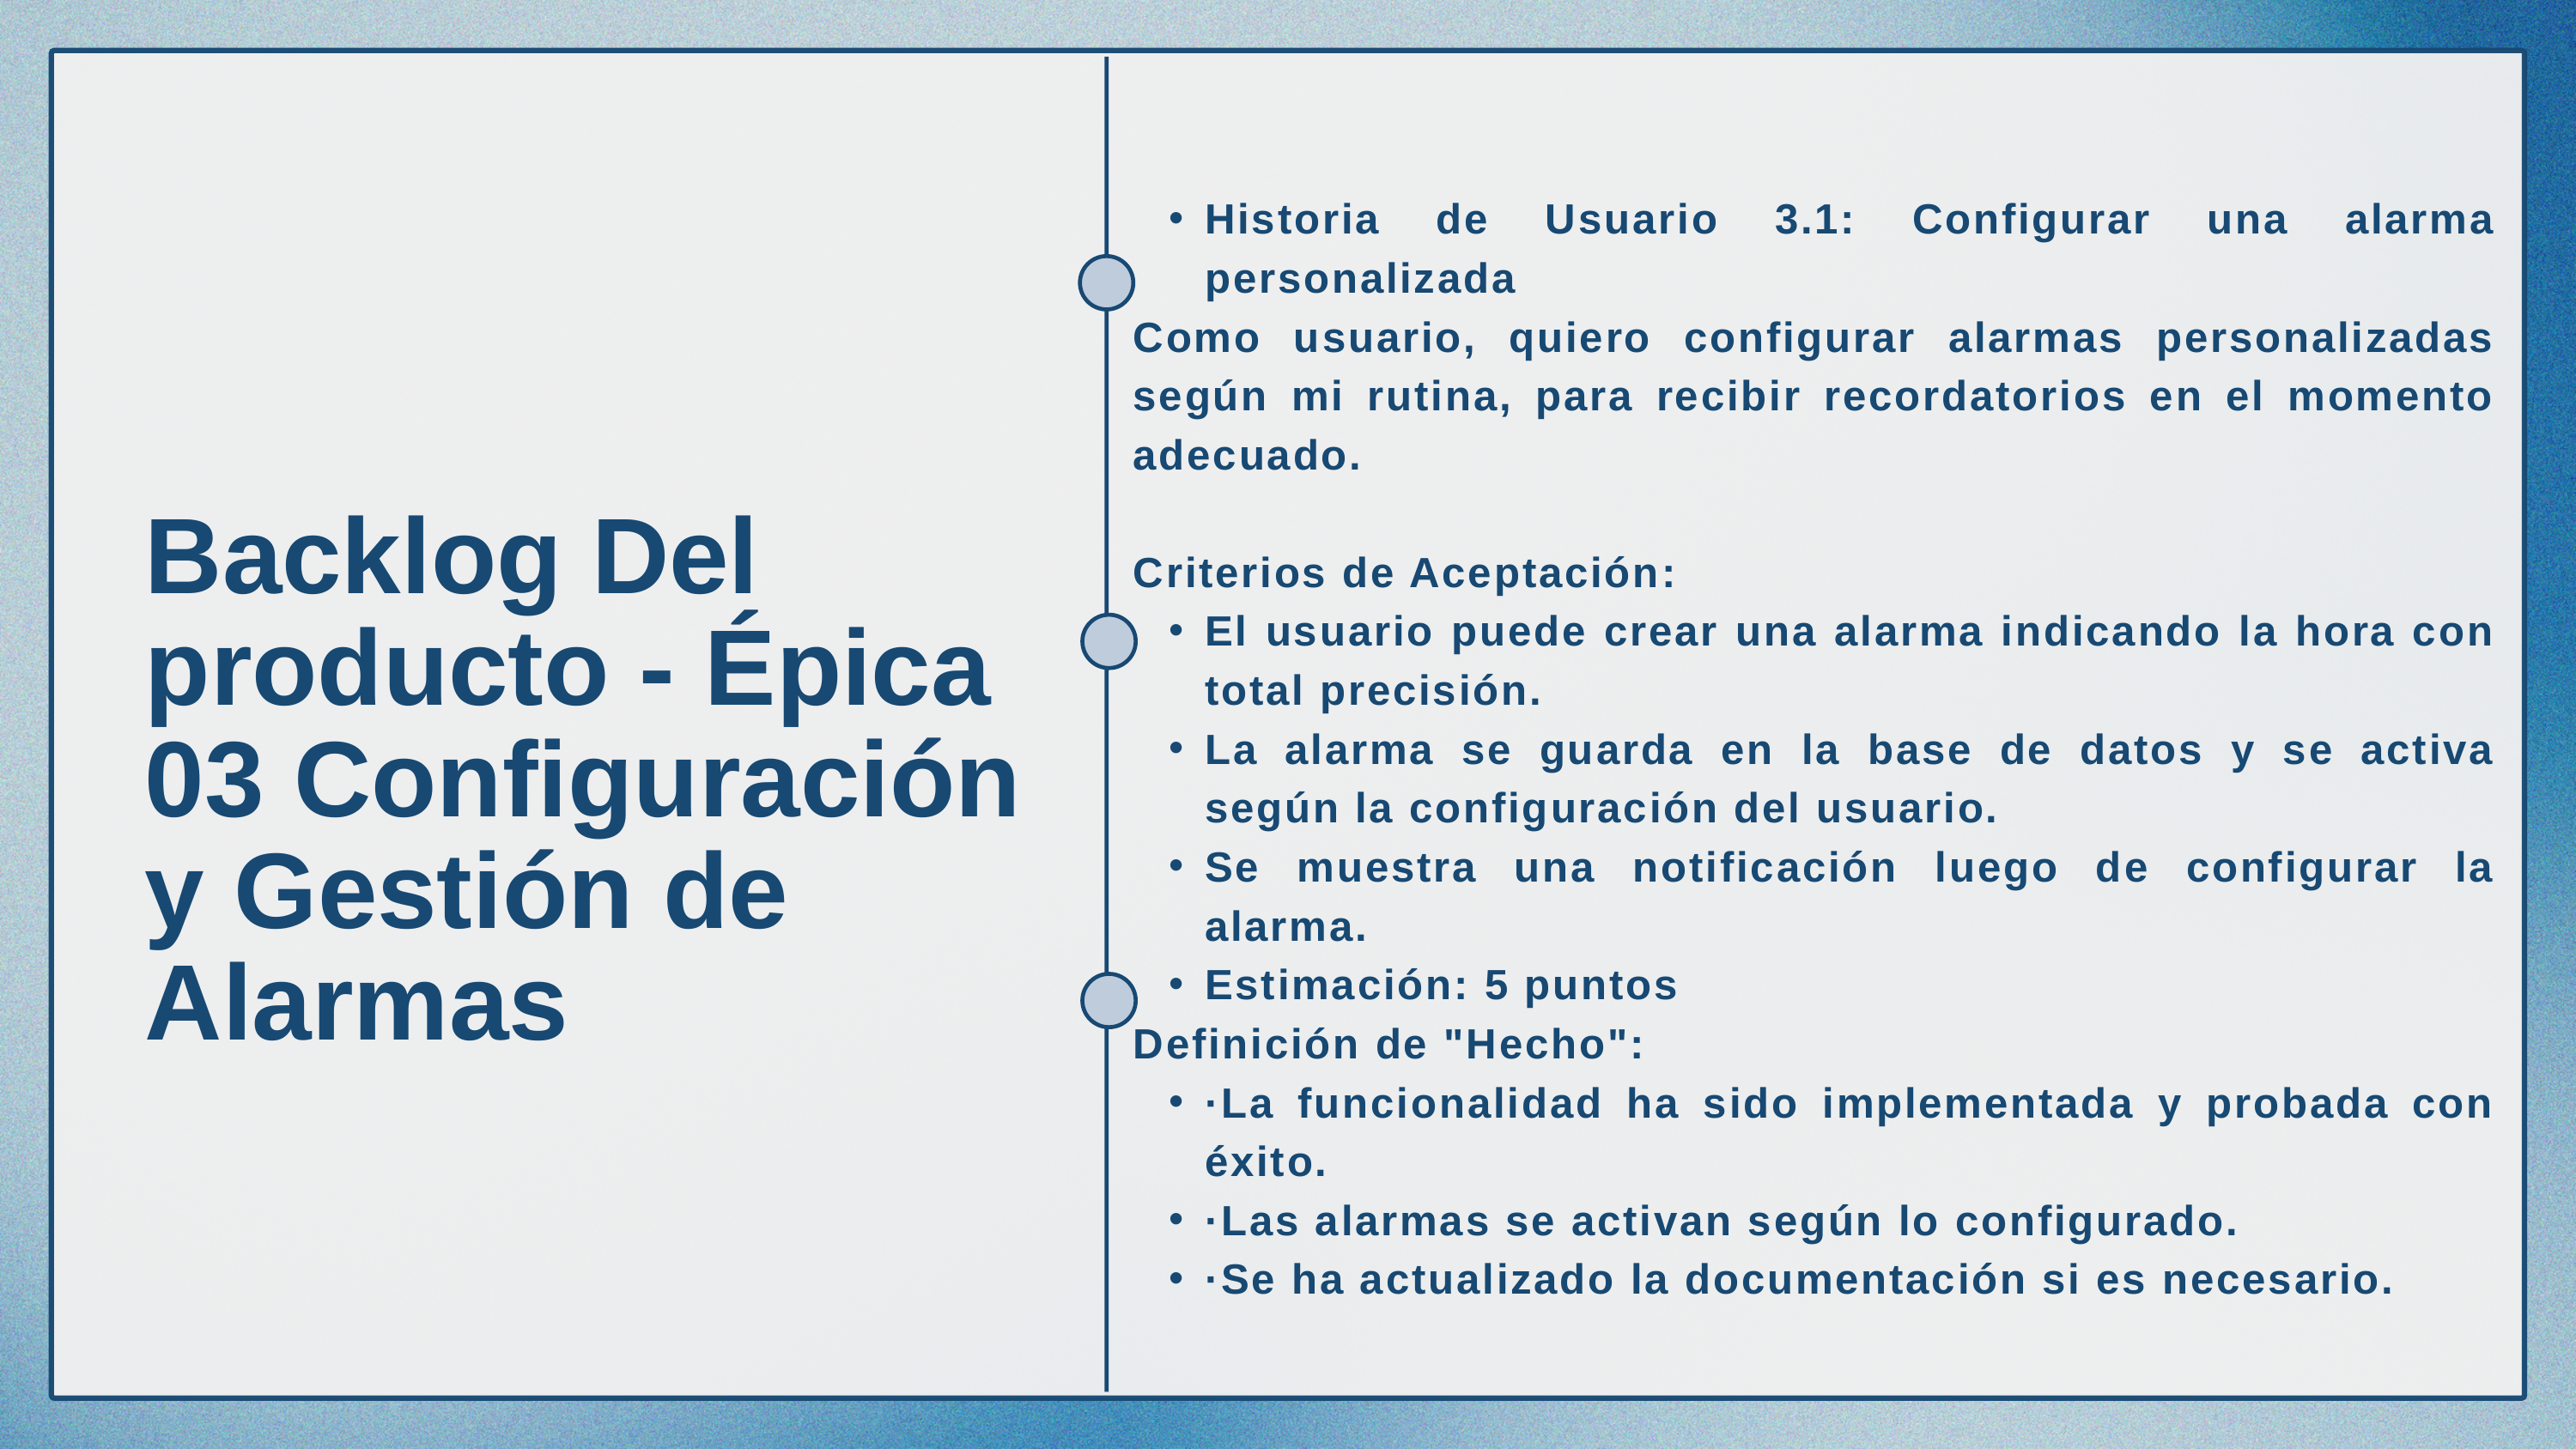

Historia de Usuario 3.1: Configurar una alarma personalizada
Como usuario, quiero configurar alarmas personalizadas según mi rutina, para recibir recordatorios en el momento adecuado.

Criterios de Aceptación:
El usuario puede crear una alarma indicando la hora con total precisión.
La alarma se guarda en la base de datos y se activa según la configuración del usuario.
Se muestra una notificación luego de configurar la alarma.
Estimación: 5 puntos
Definición de "Hecho":
·La funcionalidad ha sido implementada y probada con éxito.
·Las alarmas se activan según lo configurado.
·Se ha actualizado la documentación si es necesario.

Backlog Del producto - Épica 03 Configuración y Gestión de Alarmas